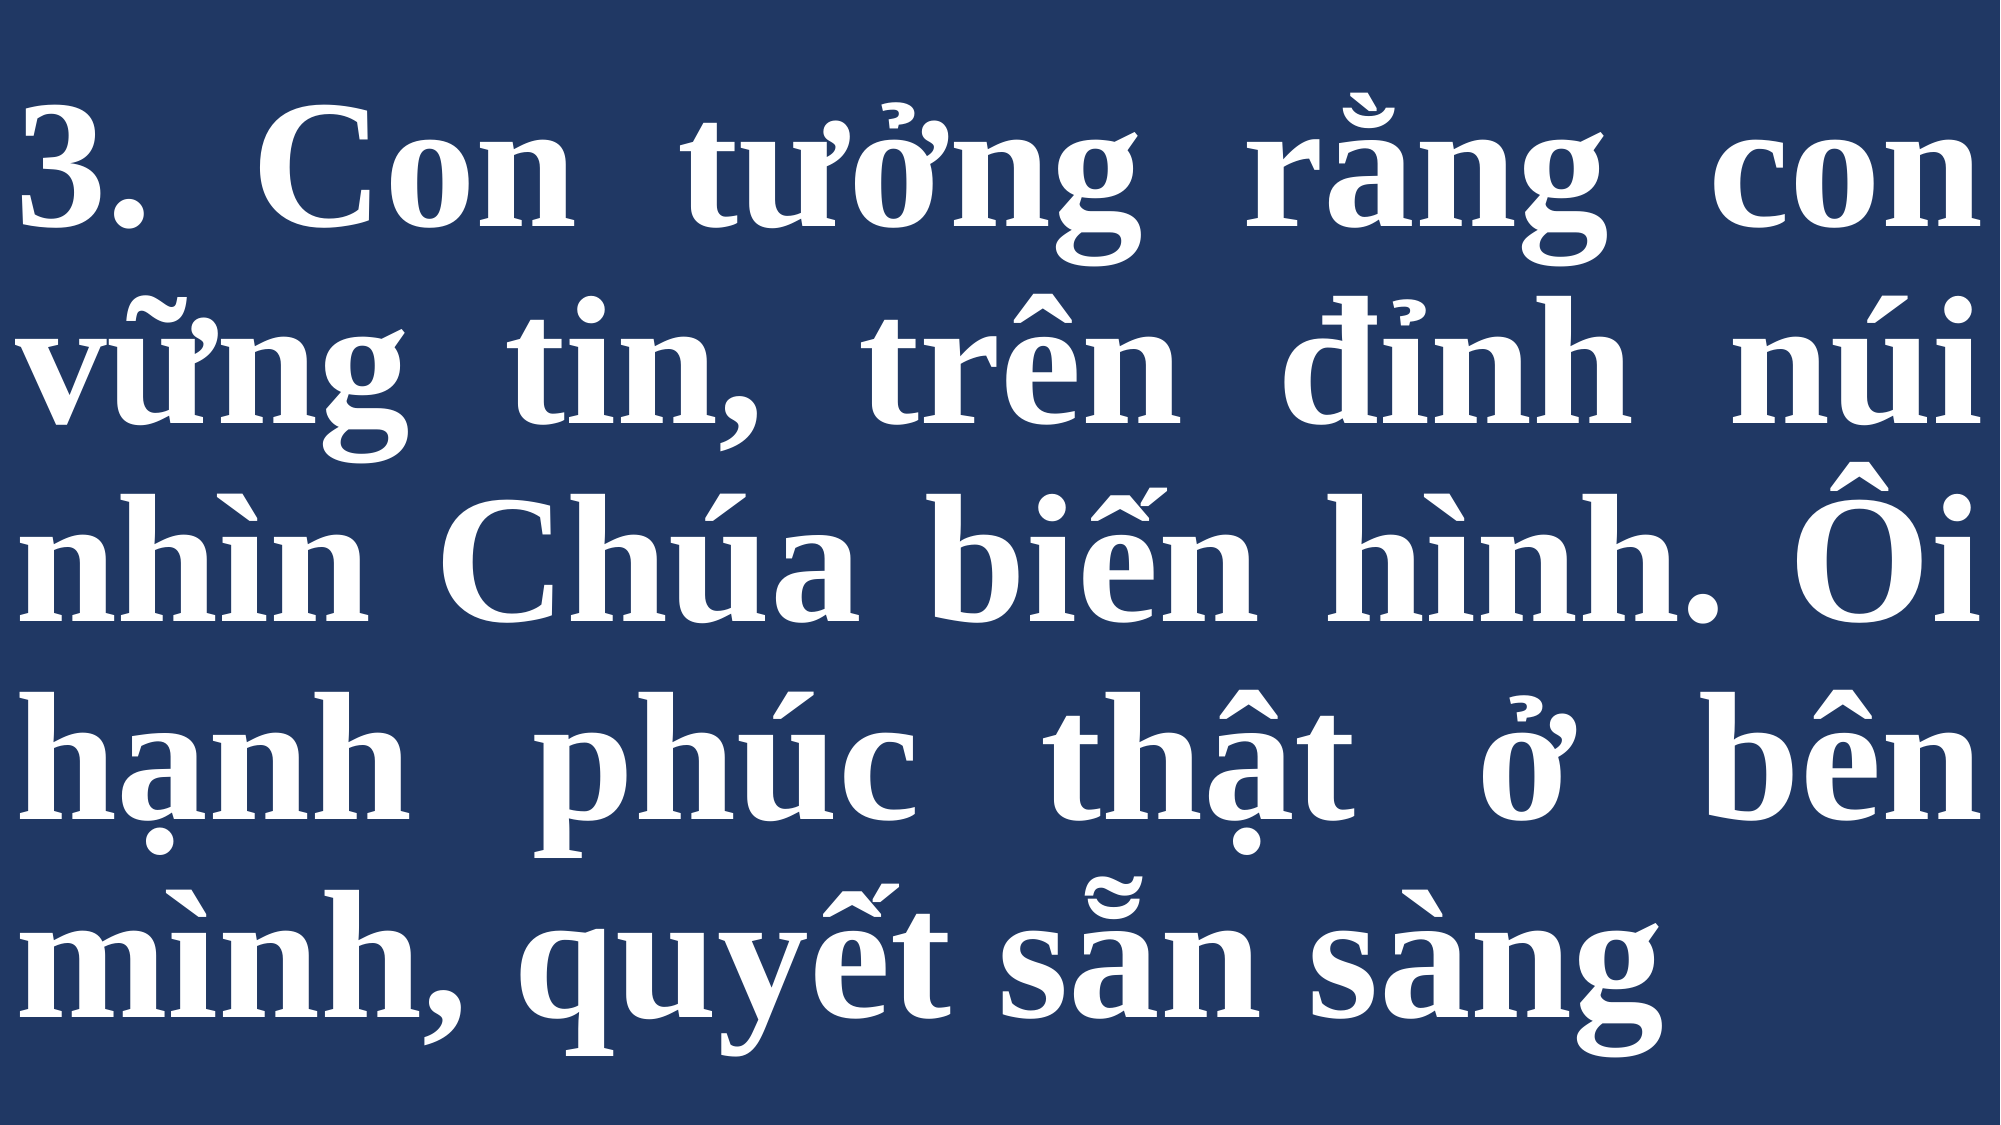

# 3. Con tưởng rằng con vững tin, trên đỉnh núi nhìn Chúa biến hình. Ôi hạnh phúc thật ở bên mình, quyết sẵn sàng